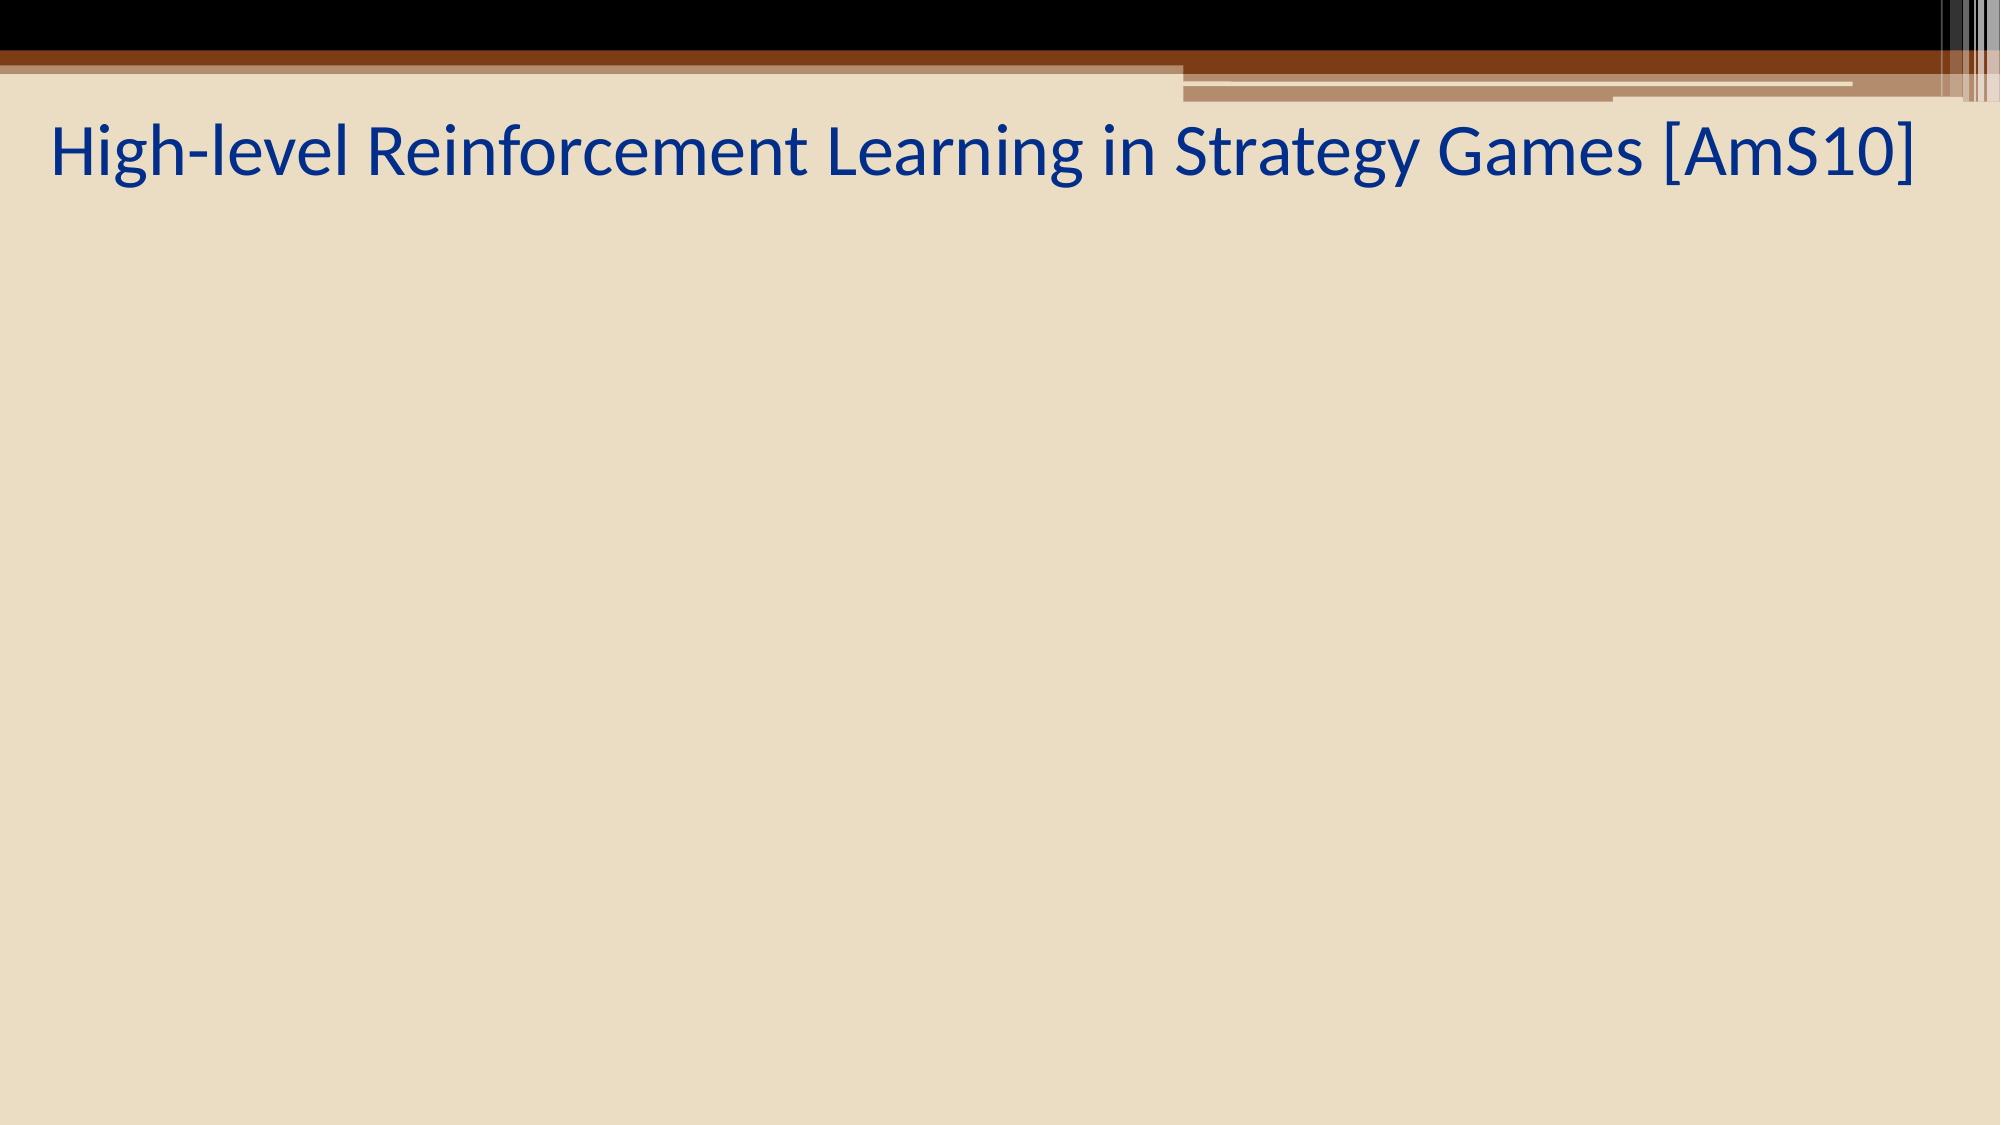

# High-level Reinforcement Learning in Strategy Games [AmS10]